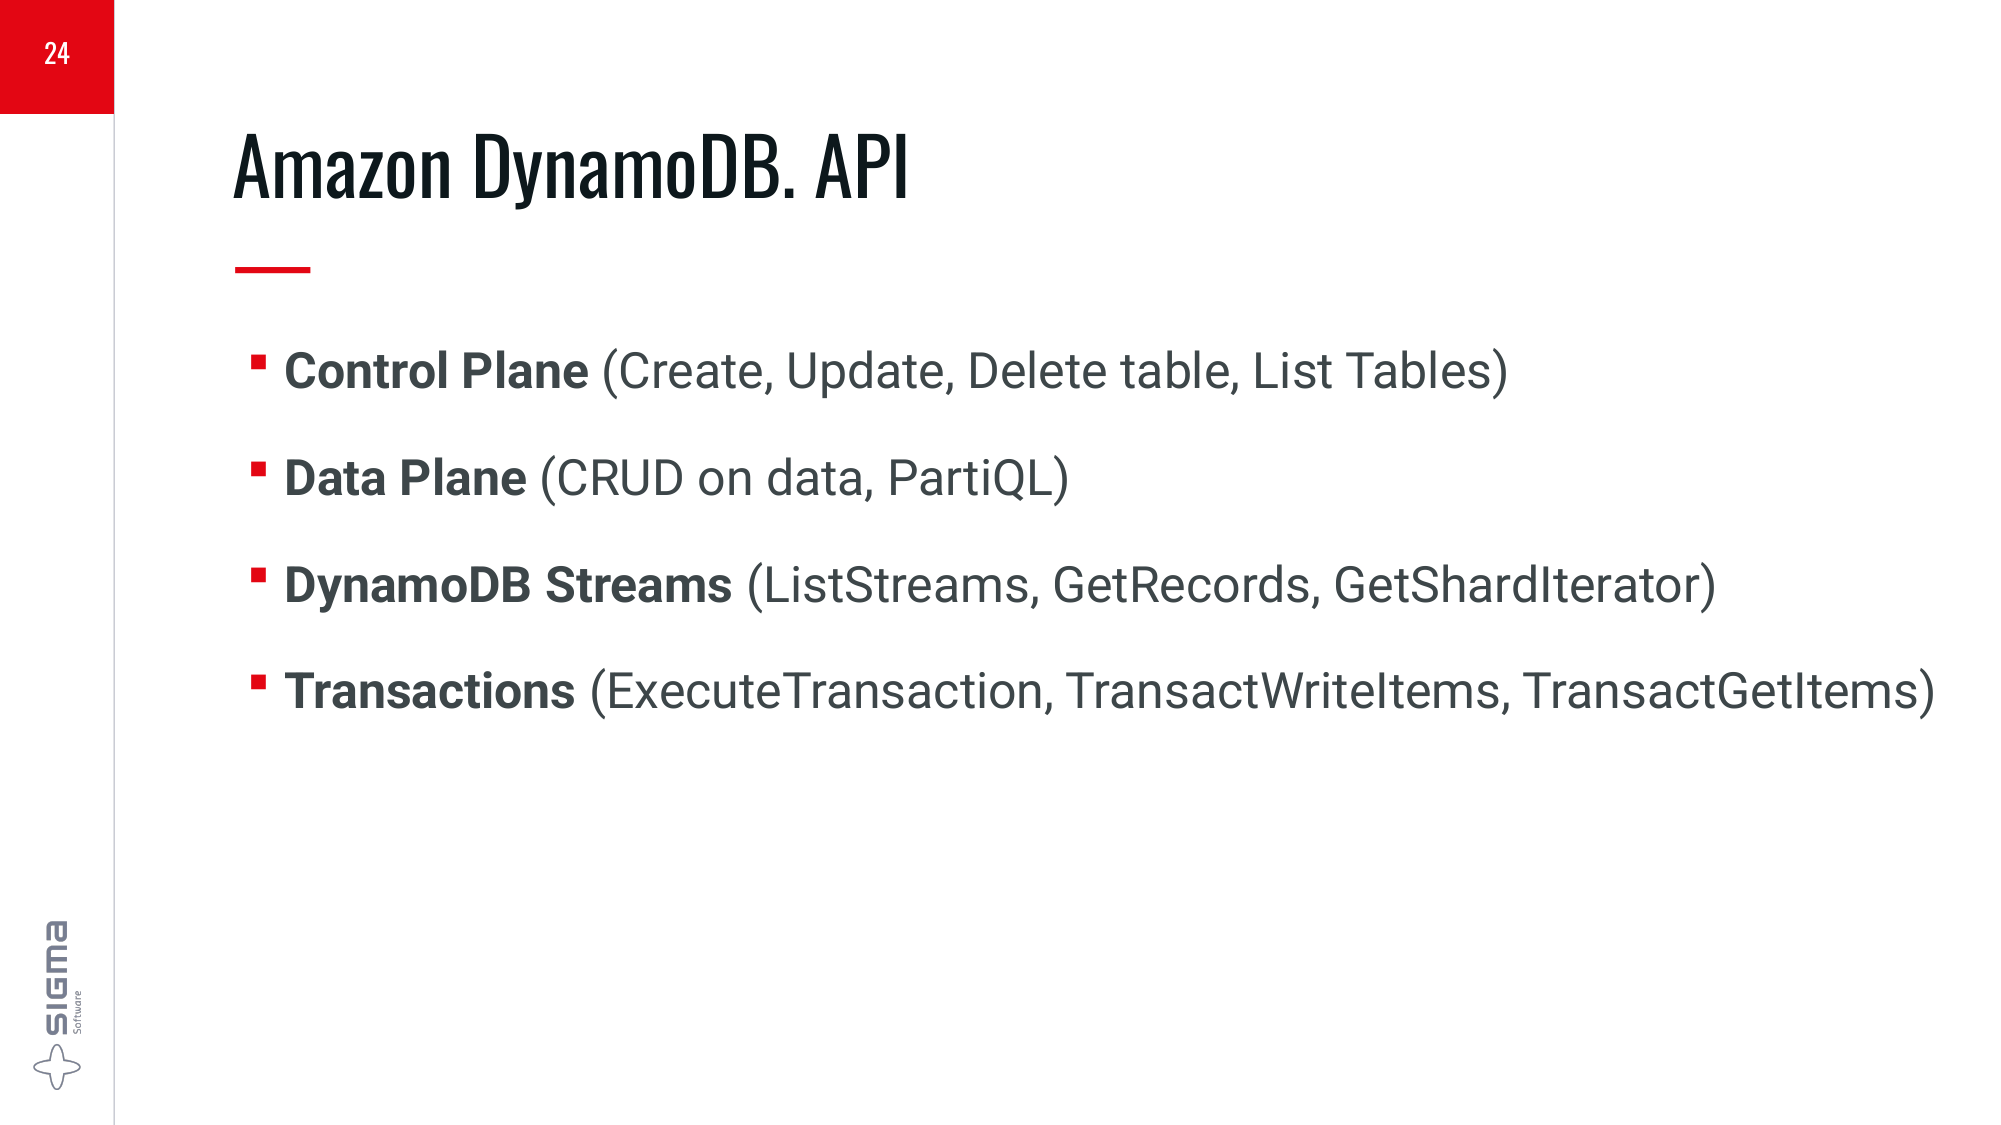

24
# Amazon DynamoDB. API —
Control Plane (Create, Update, Delete table, List Tables)
Data Plane (CRUD on data, PartiQL)
DynamoDB Streams (ListStreams, GetRecords, GetShardIterator)
Transactions (ExecuteTransaction, TransactWriteItems, TransactGetItems)